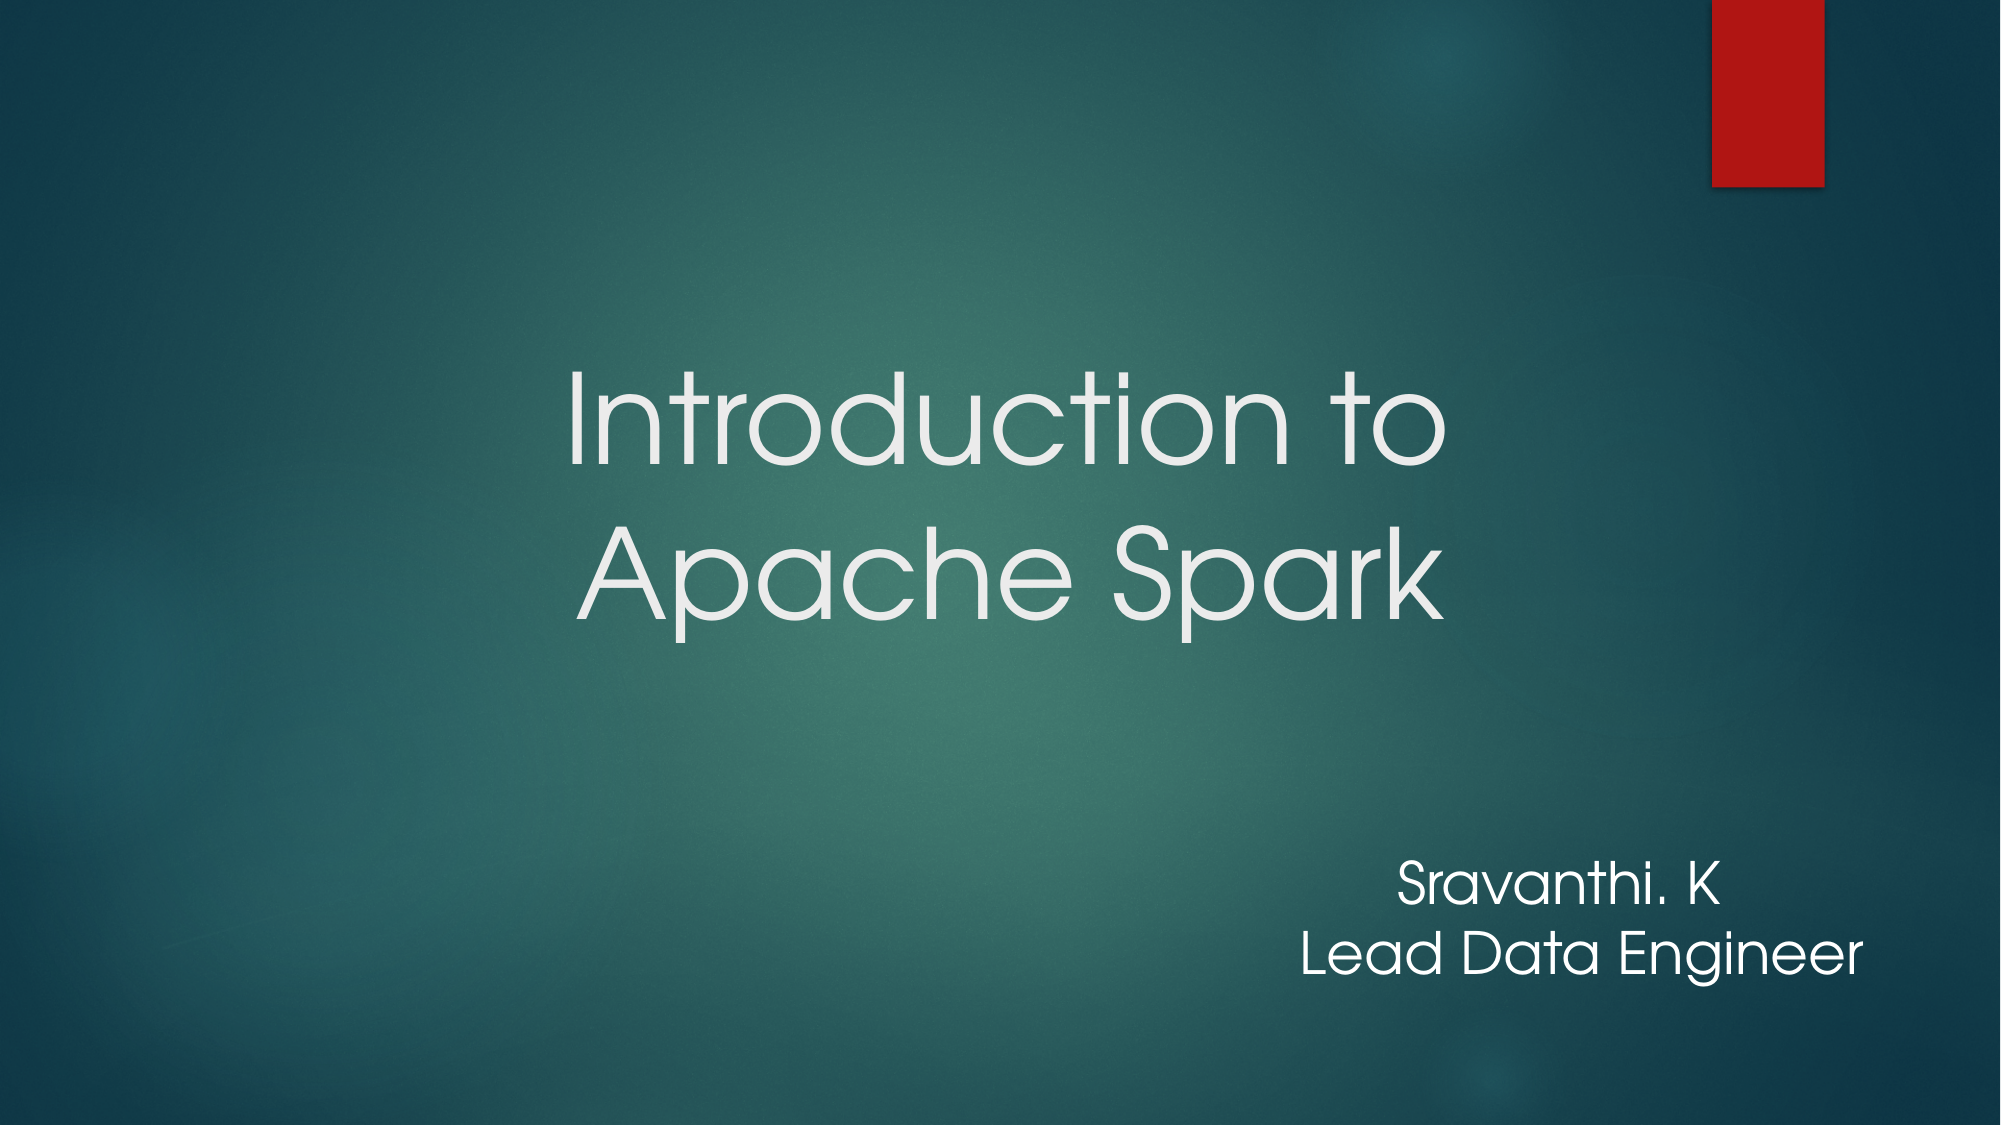

# Introduction to Apache Spark
       Sravanthi. K
 Lead Data Engineer